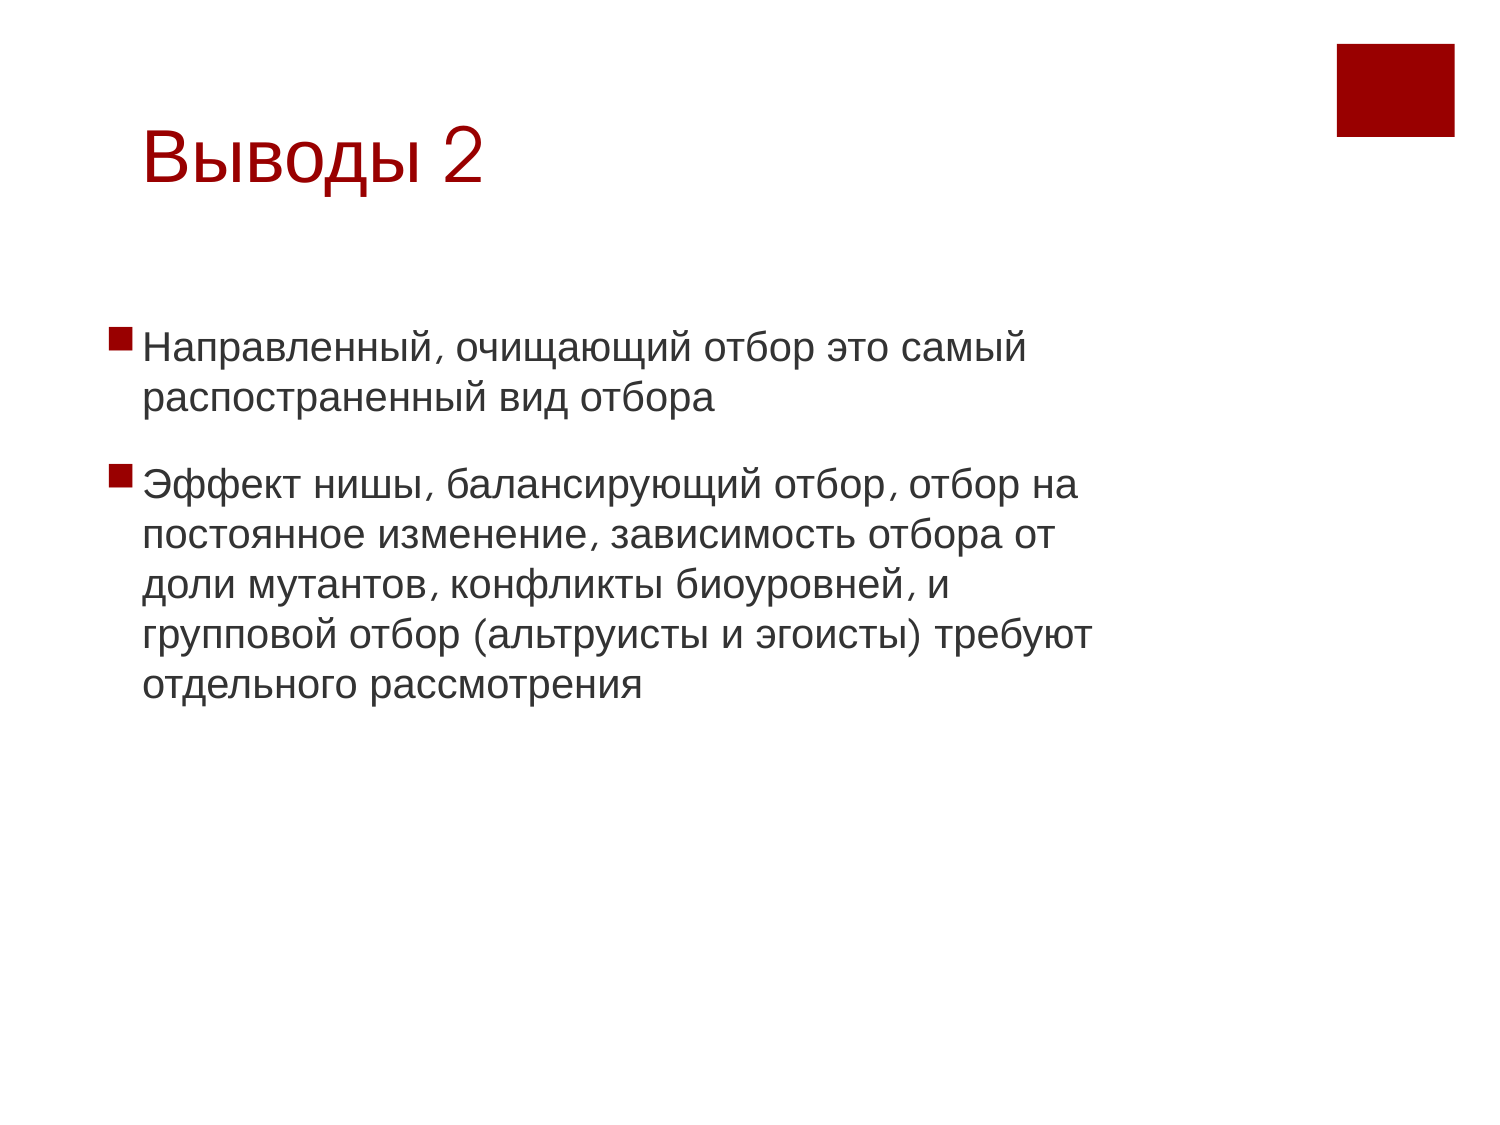

Выводы 2
Направленный, очищающий отбор это самый распостраненный вид отбора
Эффект нишы, балансирующий отбор, отбор на постоянное изменение, зависимость отбора от доли мутантов, конфликты биоуровней, и групповой отбор (альтруисты и эгоисты) требуют отдельного рассмотрения